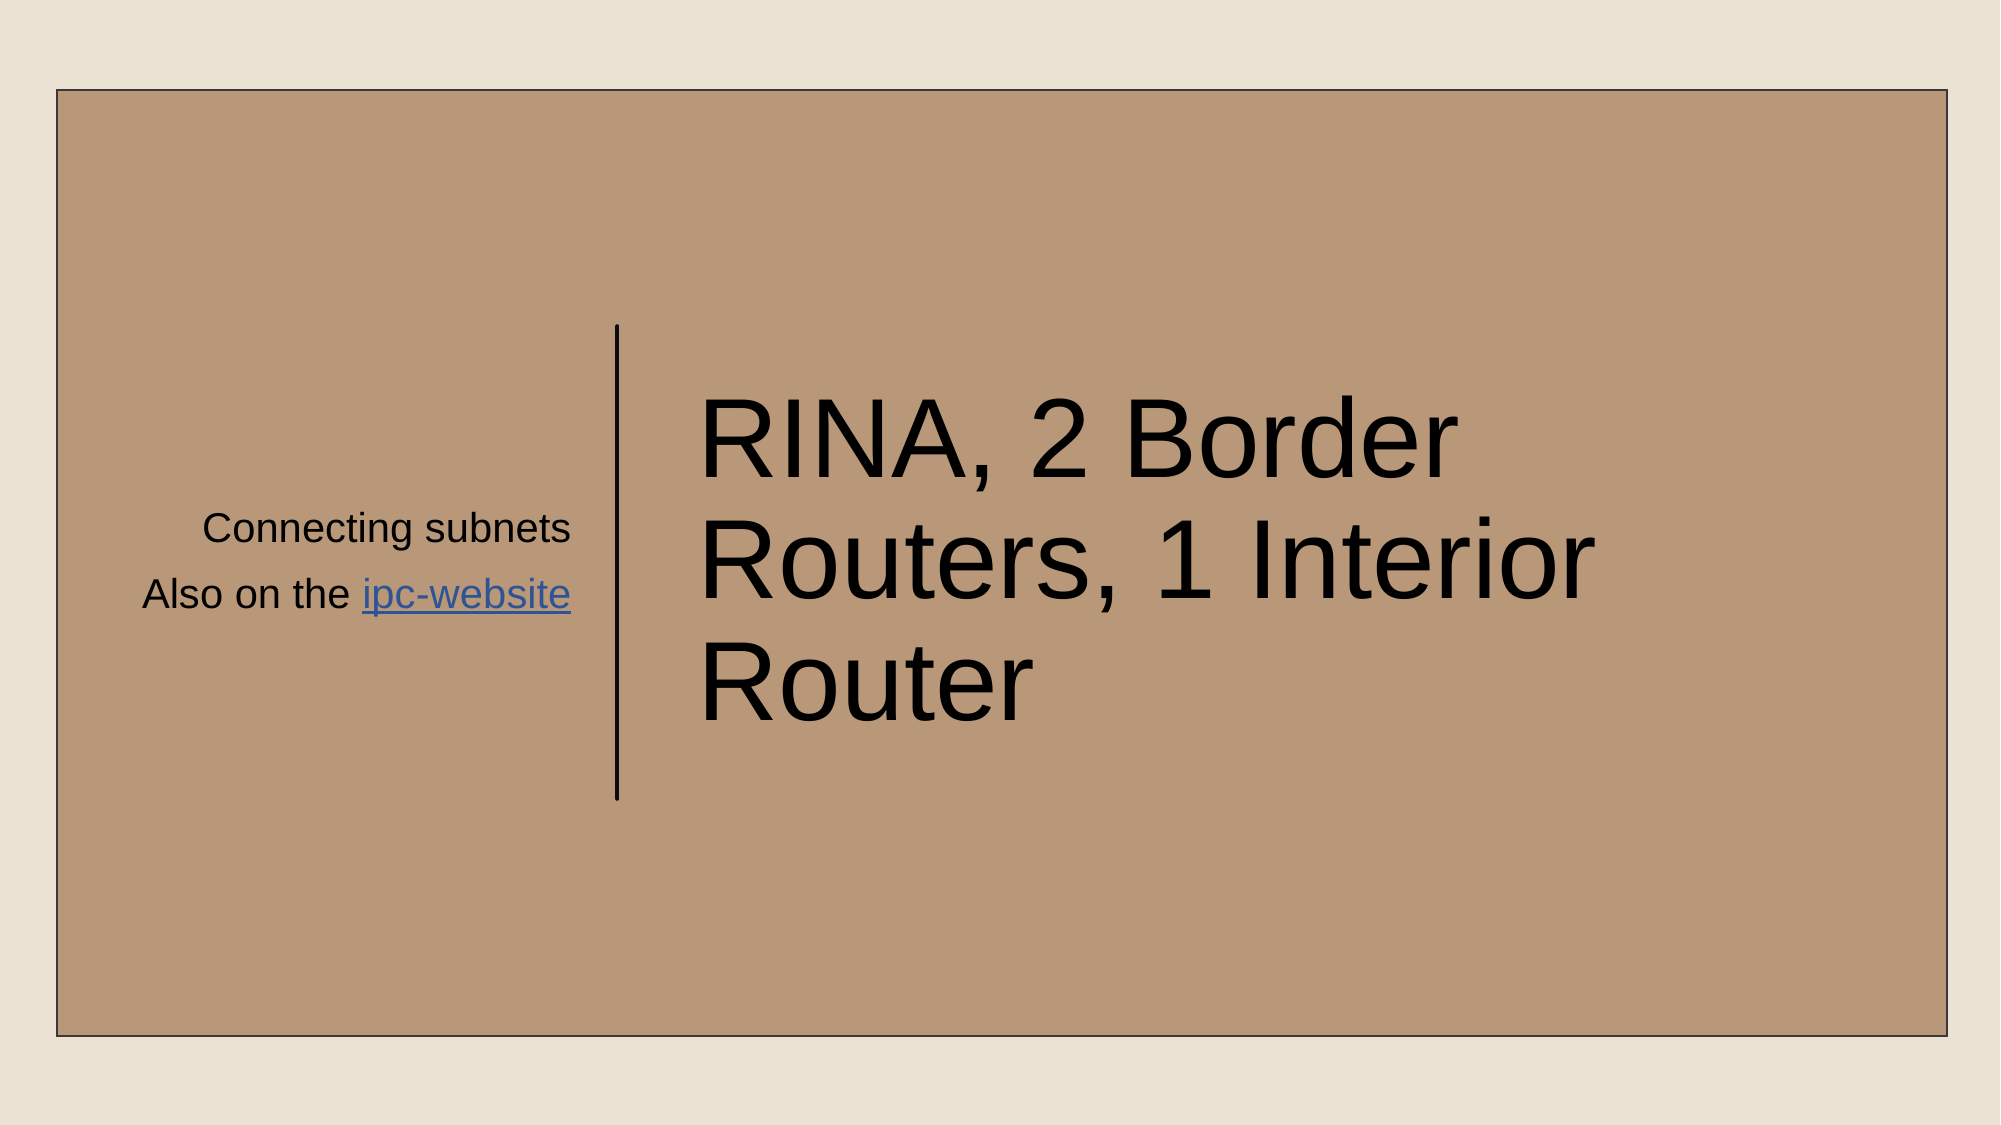

Connecting subnets
Also on the ipc-website
# RINA, 2 Border Routers, 1 Interior Router